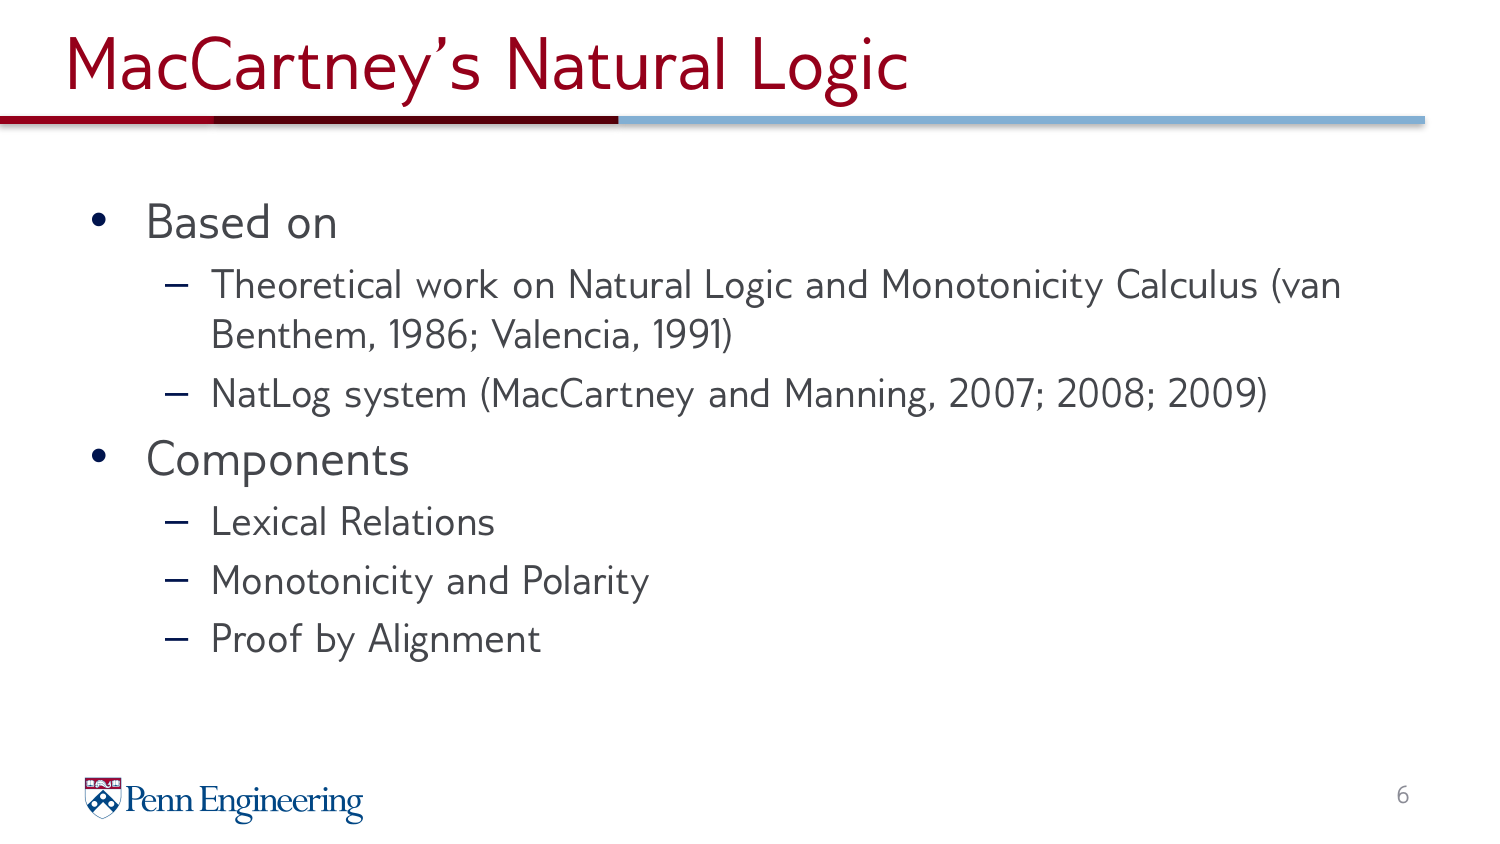

# MacCartney’s Natural Logic
Based on
Theoretical work on Natural Logic and Monotonicity Calculus (van Benthem, 1986; Valencia, 1991)
NatLog system (MacCartney and Manning, 2007; 2008; 2009)
Components
Lexical Relations
Monotonicity and Polarity
Proof by Alignment

6